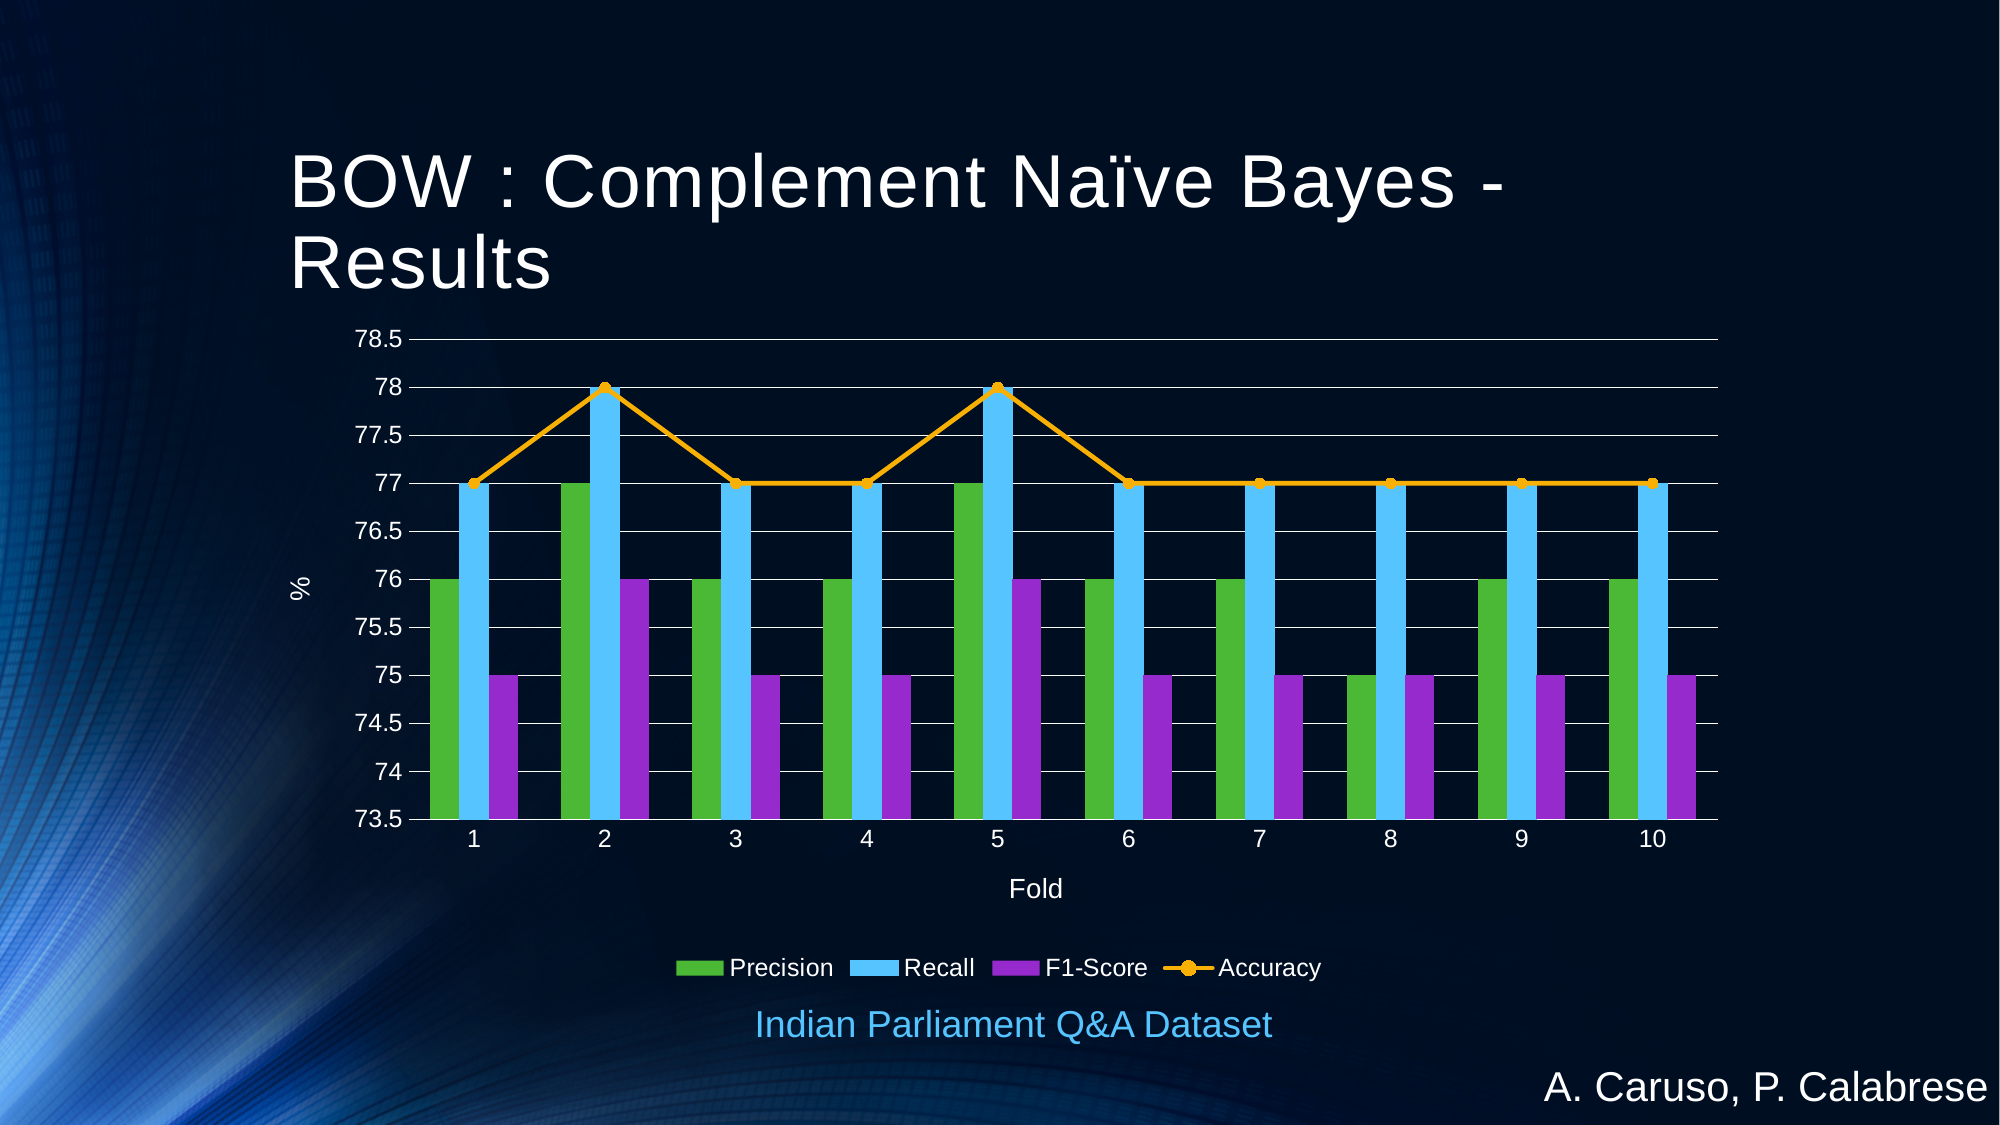

BOW : Complement Naïve Bayes - Results

### Chart

| Category | Precision | Recall | F1-Score | Accuracy |
|---|---|---|---|---|
| 1 | 76.0 | 77.0 | 75.0 | 77.0 |
| 2 | 77.0 | 78.0 | 76.0 | 78.0 |
| 3 | 76.0 | 77.0 | 75.0 | 77.0 |
| 4 | 76.0 | 77.0 | 75.0 | 77.0 |
| 5 | 77.0 | 78.0 | 76.0 | 78.0 |
| 6 | 76.0 | 77.0 | 75.0 | 77.0 |
| 7 | 76.0 | 77.0 | 75.0 | 77.0 |
| 8 | 75.0 | 77.0 | 75.0 | 77.0 |
| 9 | 76.0 | 77.0 | 75.0 | 77.0 |
| 10 | 76.0 | 77.0 | 75.0 | 77.0 |
Indian Parliament Q&A Dataset
A. Caruso, P. Calabrese